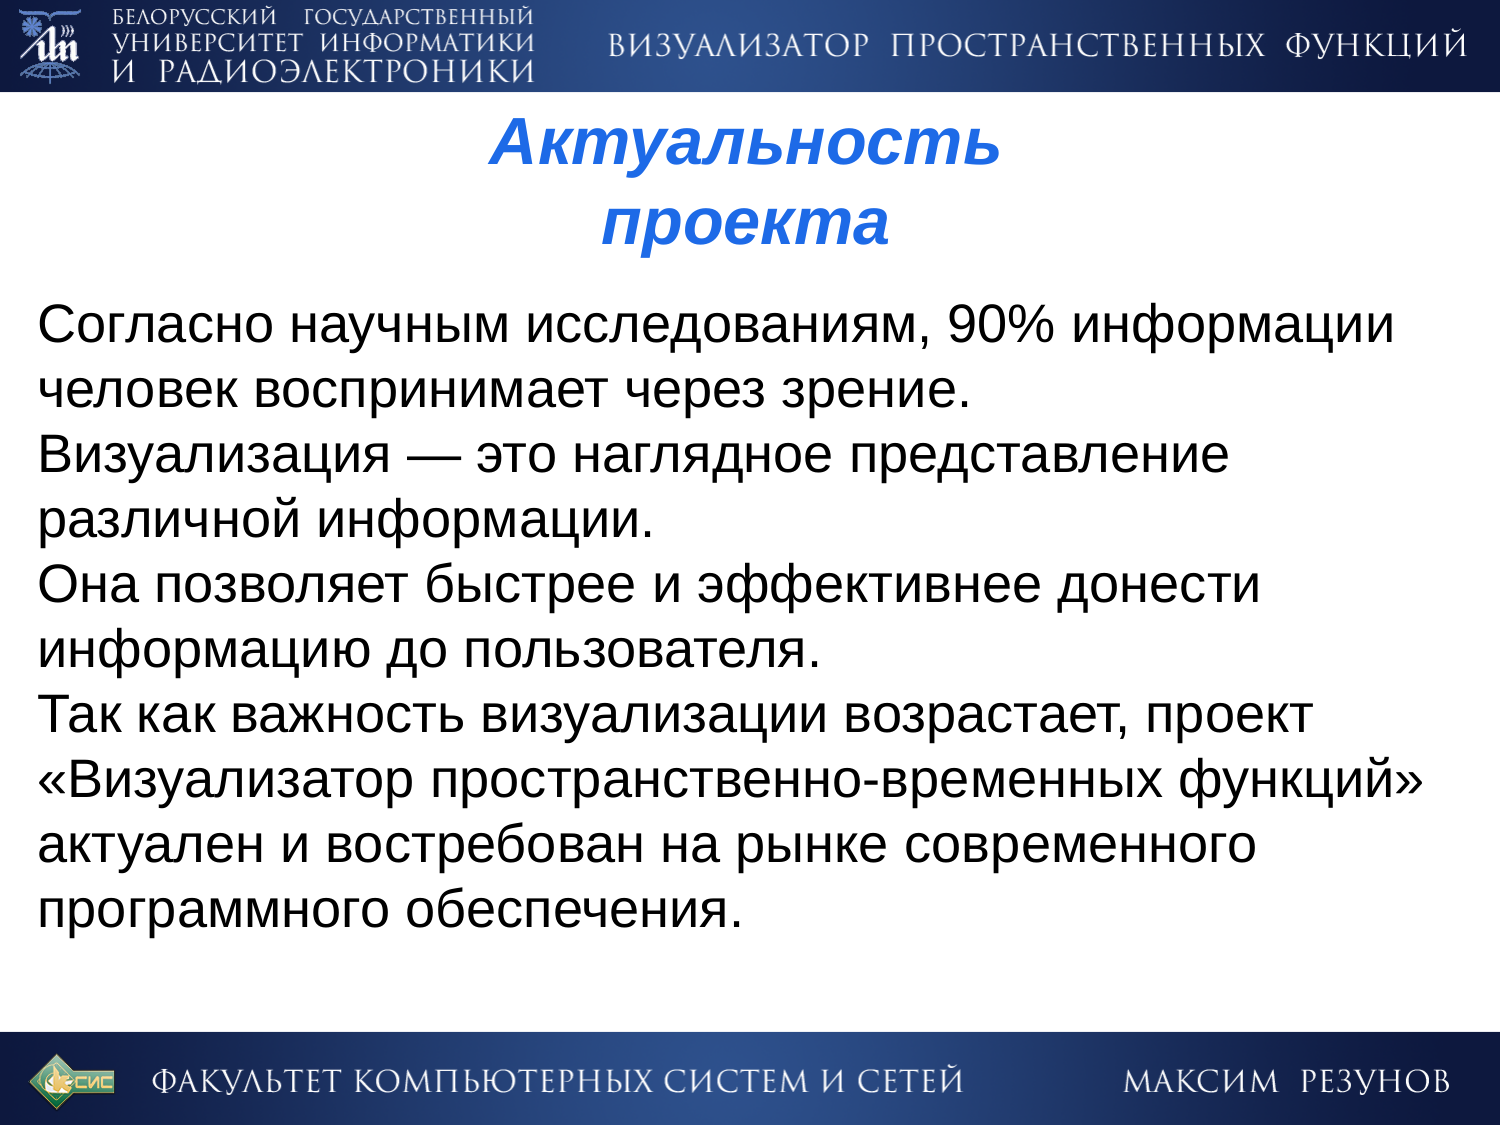

Актуальность
проекта
Согласно научным исследованиям, 90% информации человек воспринимает через зрение.
Визуализация — это наглядное представление различной информации.
Она позволяет быстрее и эффективнее донести информацию до пользователя.
Так как важность визуализации возрастает, проект «Визуализатор пространственно-временных функций» актуален и востребован на рынке современного программного обеспечения.